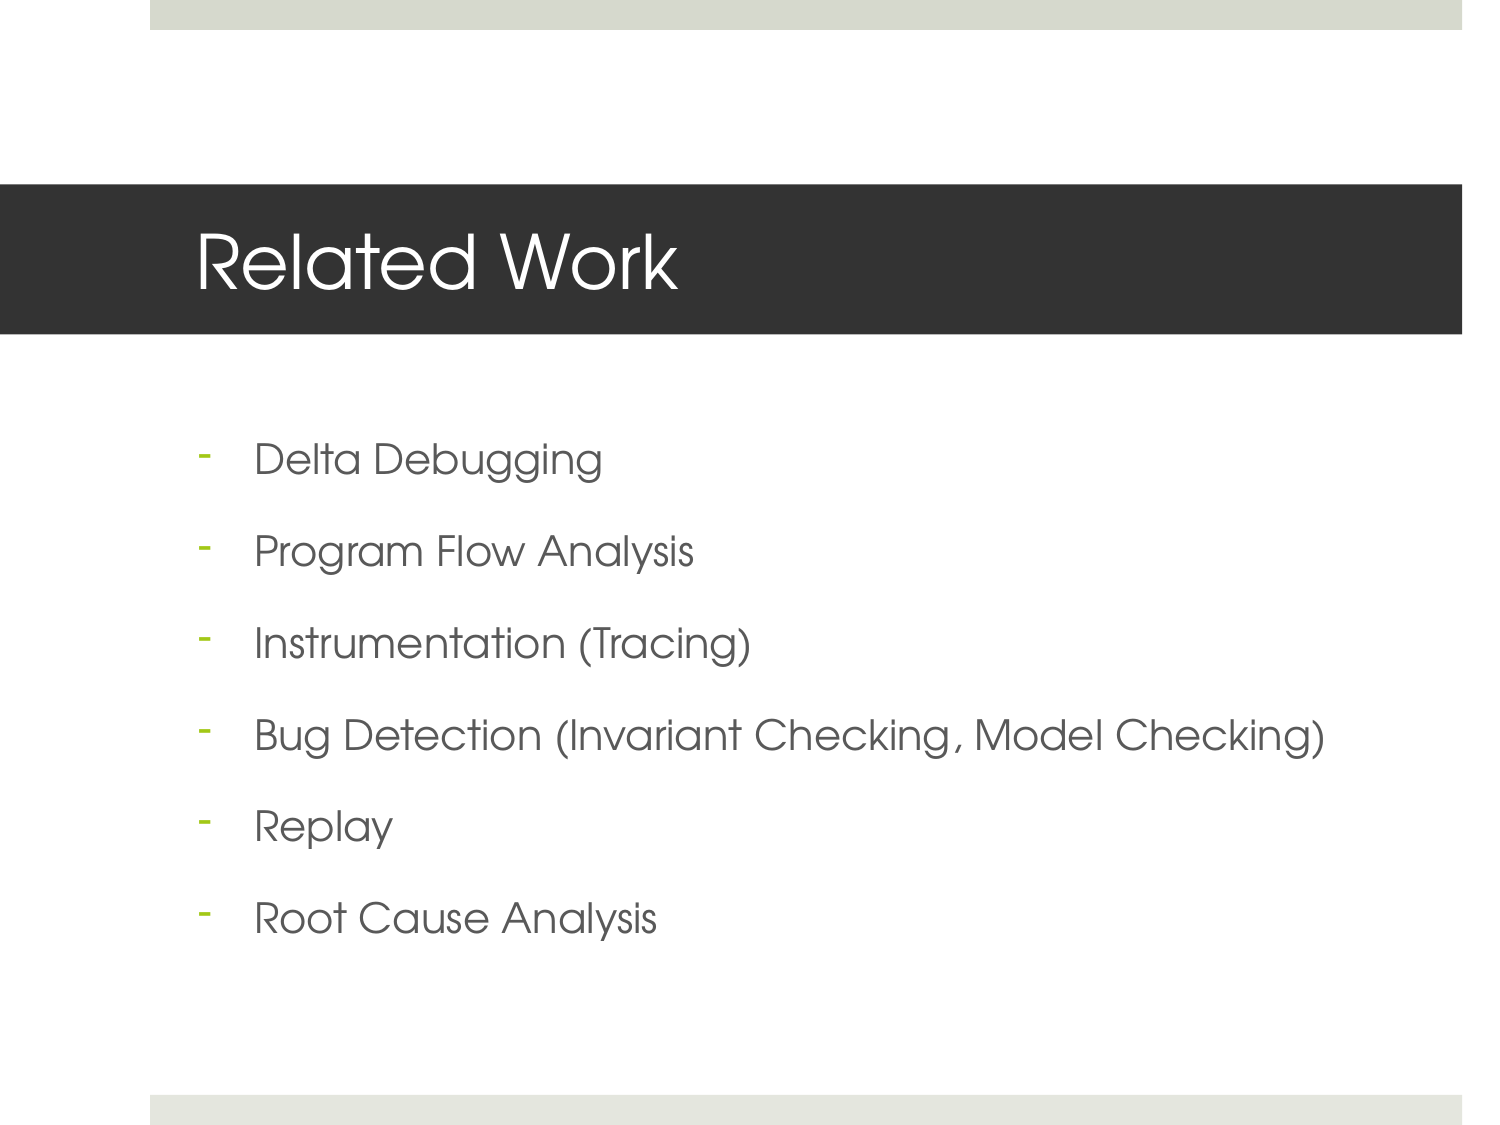

# Related Work
Delta Debugging
Program Flow Analysis
Instrumentation (Tracing)
Bug Detection (Invariant Checking, Model Checking)
Replay
Root Cause Analysis